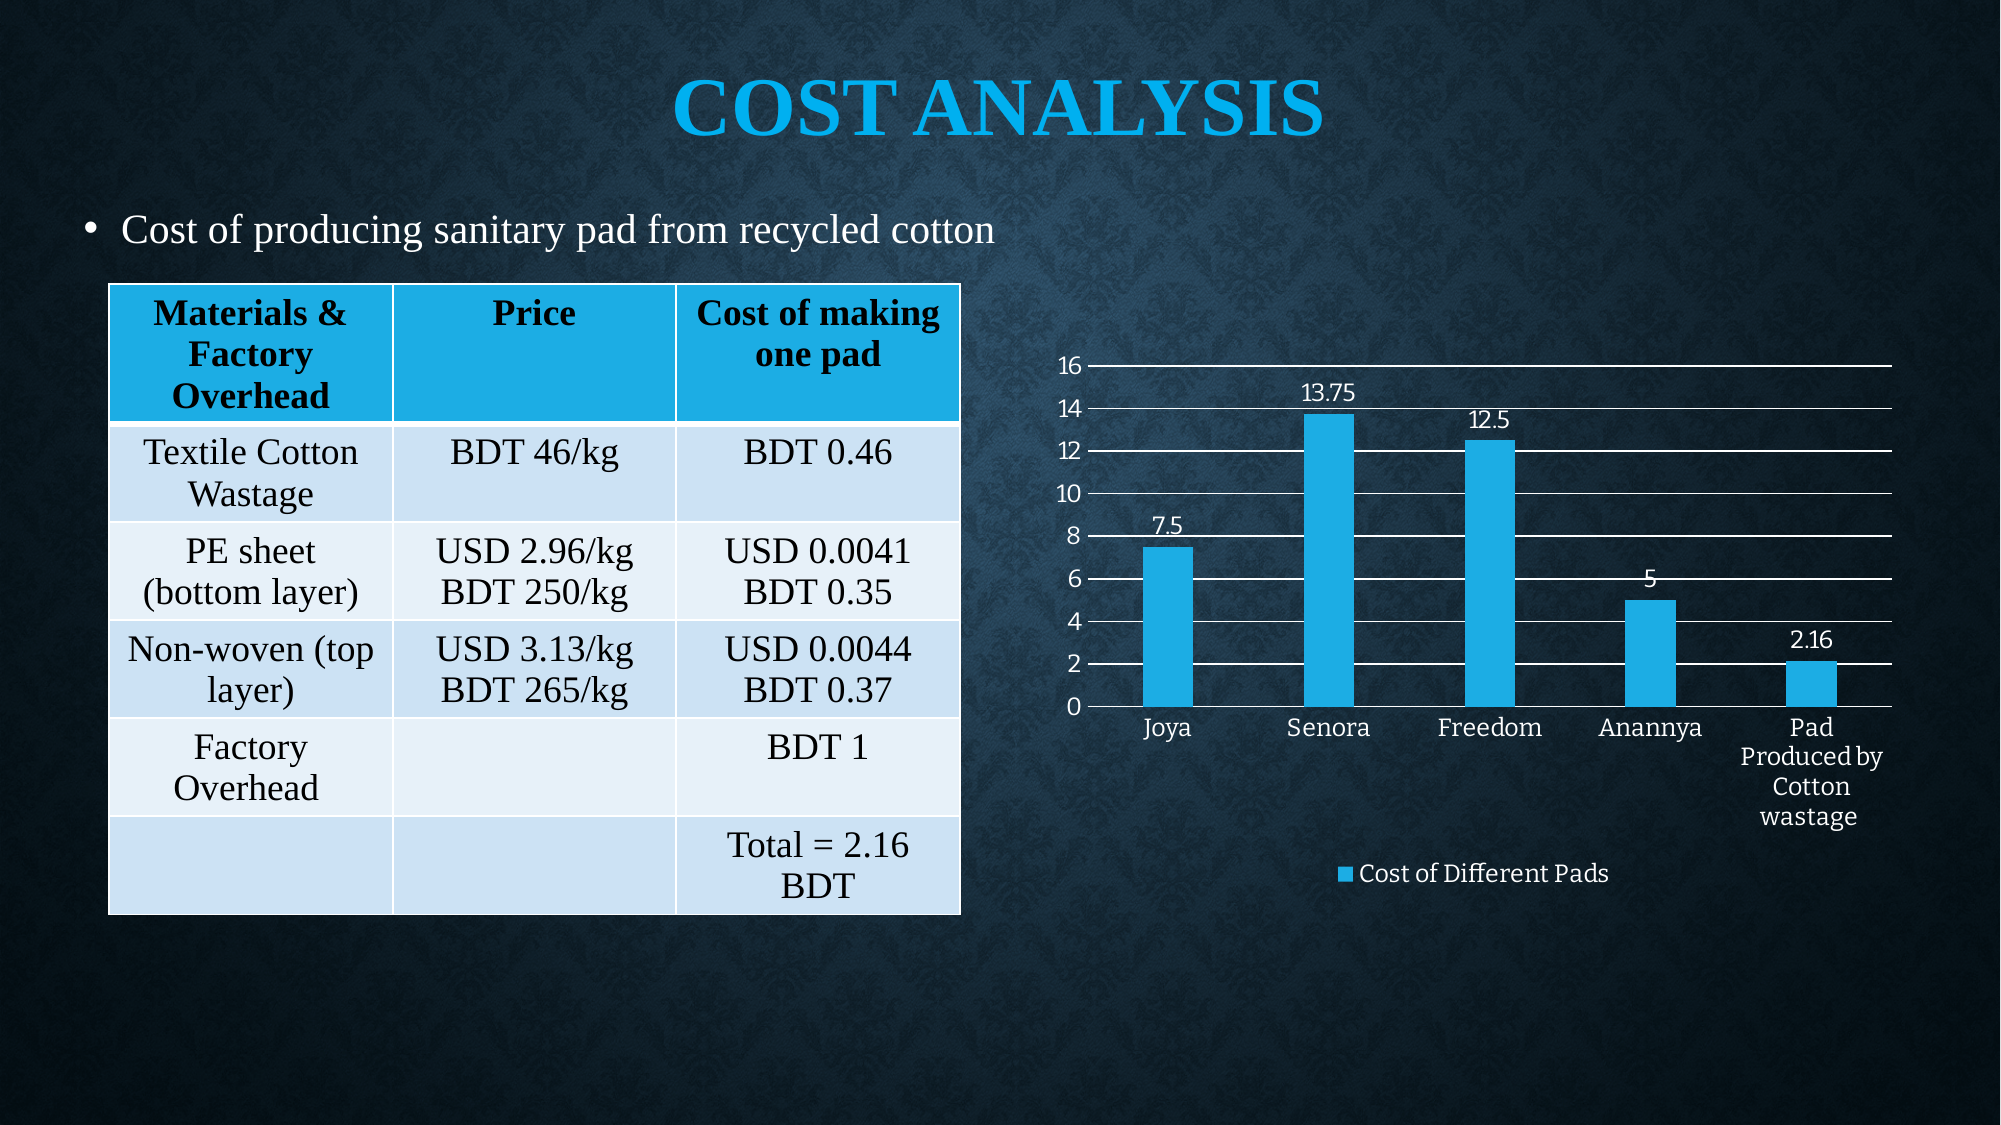

# Cost Analysis
Cost of producing sanitary pad from recycled cotton

| Materials & Factory Overhead | Price | Cost of making one pad |
| --- | --- | --- |
| Textile Cotton Wastage | BDT 46/kg | BDT 0.46 |
| PE sheet (bottom layer) | USD 2.96/kg BDT 250/kg | USD 0.0041 BDT 0.35 |
| Non-woven (top layer) | USD 3.13/kg BDT 265/kg | USD 0.0044 BDT 0.37 |
| Factory Overhead |  | BDT 1 |
|  |  | Total = 2.16 BDT |

### Chart

| Category | Cost of Different Pads |
|---|---|
| Joya | 7.5 |
| Senora | 13.75 |
| Freedom | 12.5 |
| Anannya | 5.0 |
| Pad Produced by Cotton wastage  | 2.16 |